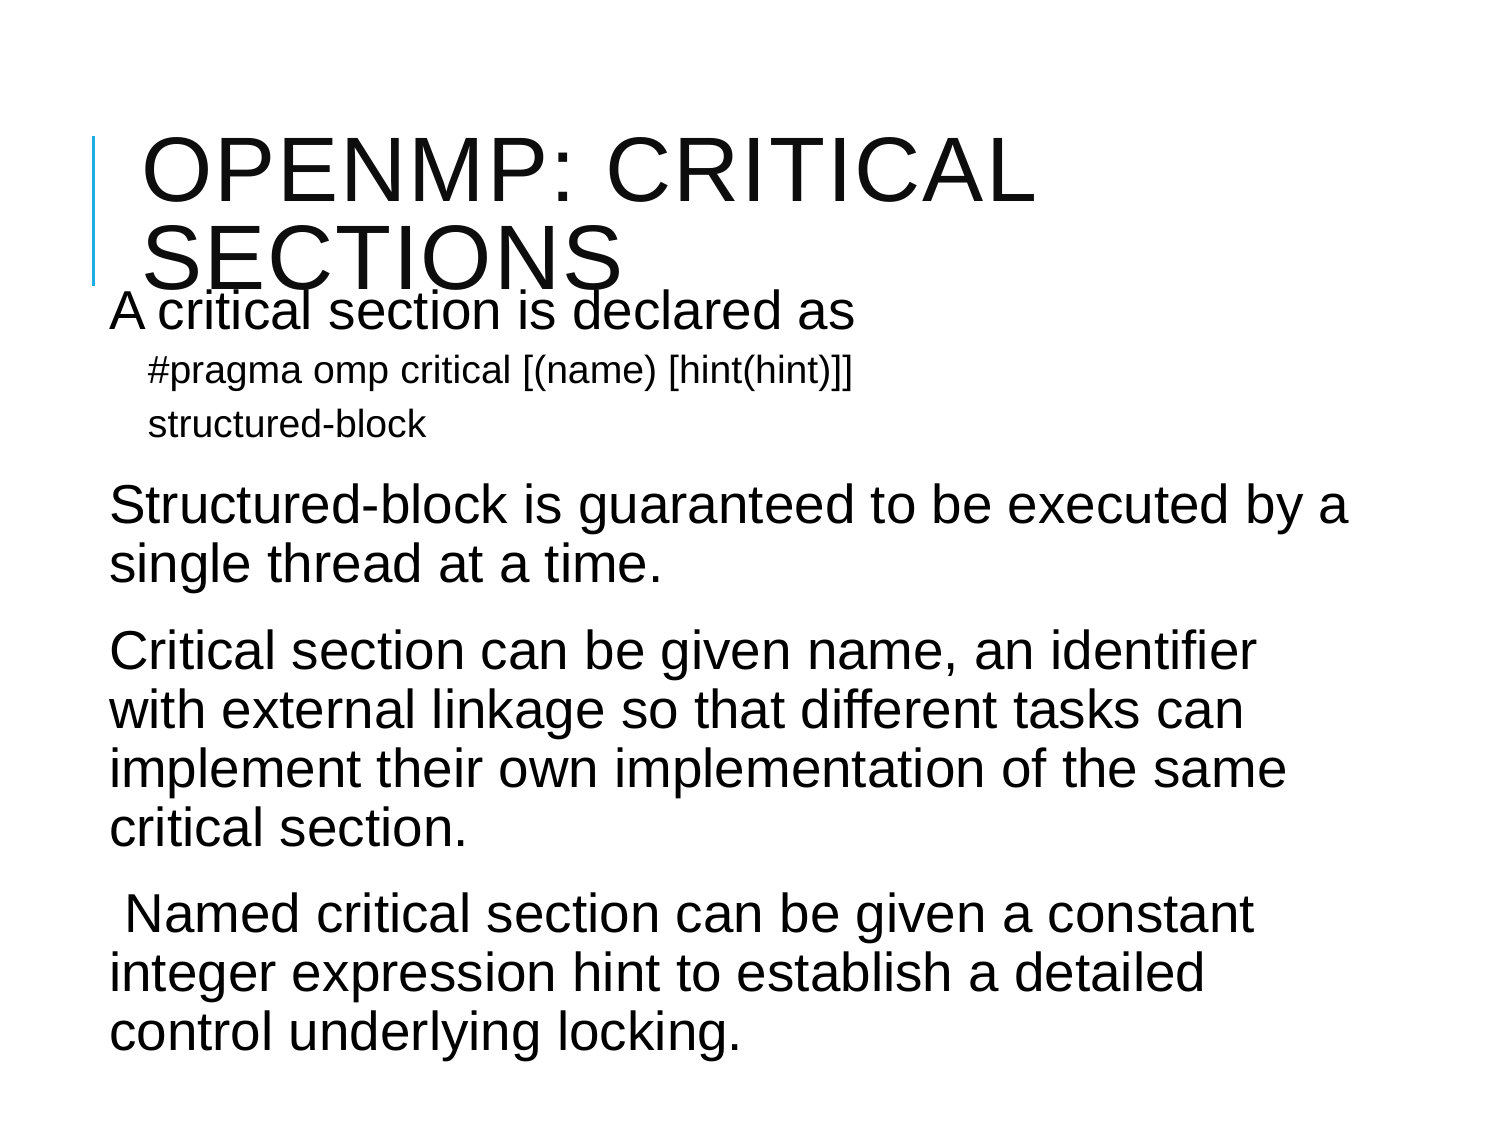

# OpenMP: critical sections
A critical section is declared as
#pragma omp critical [(name) [hint(hint)]]
structured-block
Structured-block is guaranteed to be executed by a single thread at a time.
Critical section can be given name, an identifier with external linkage so that different tasks can implement their own implementation of the same critical section.
 Named critical section can be given a constant integer expression hint to establish a detailed control underlying locking.